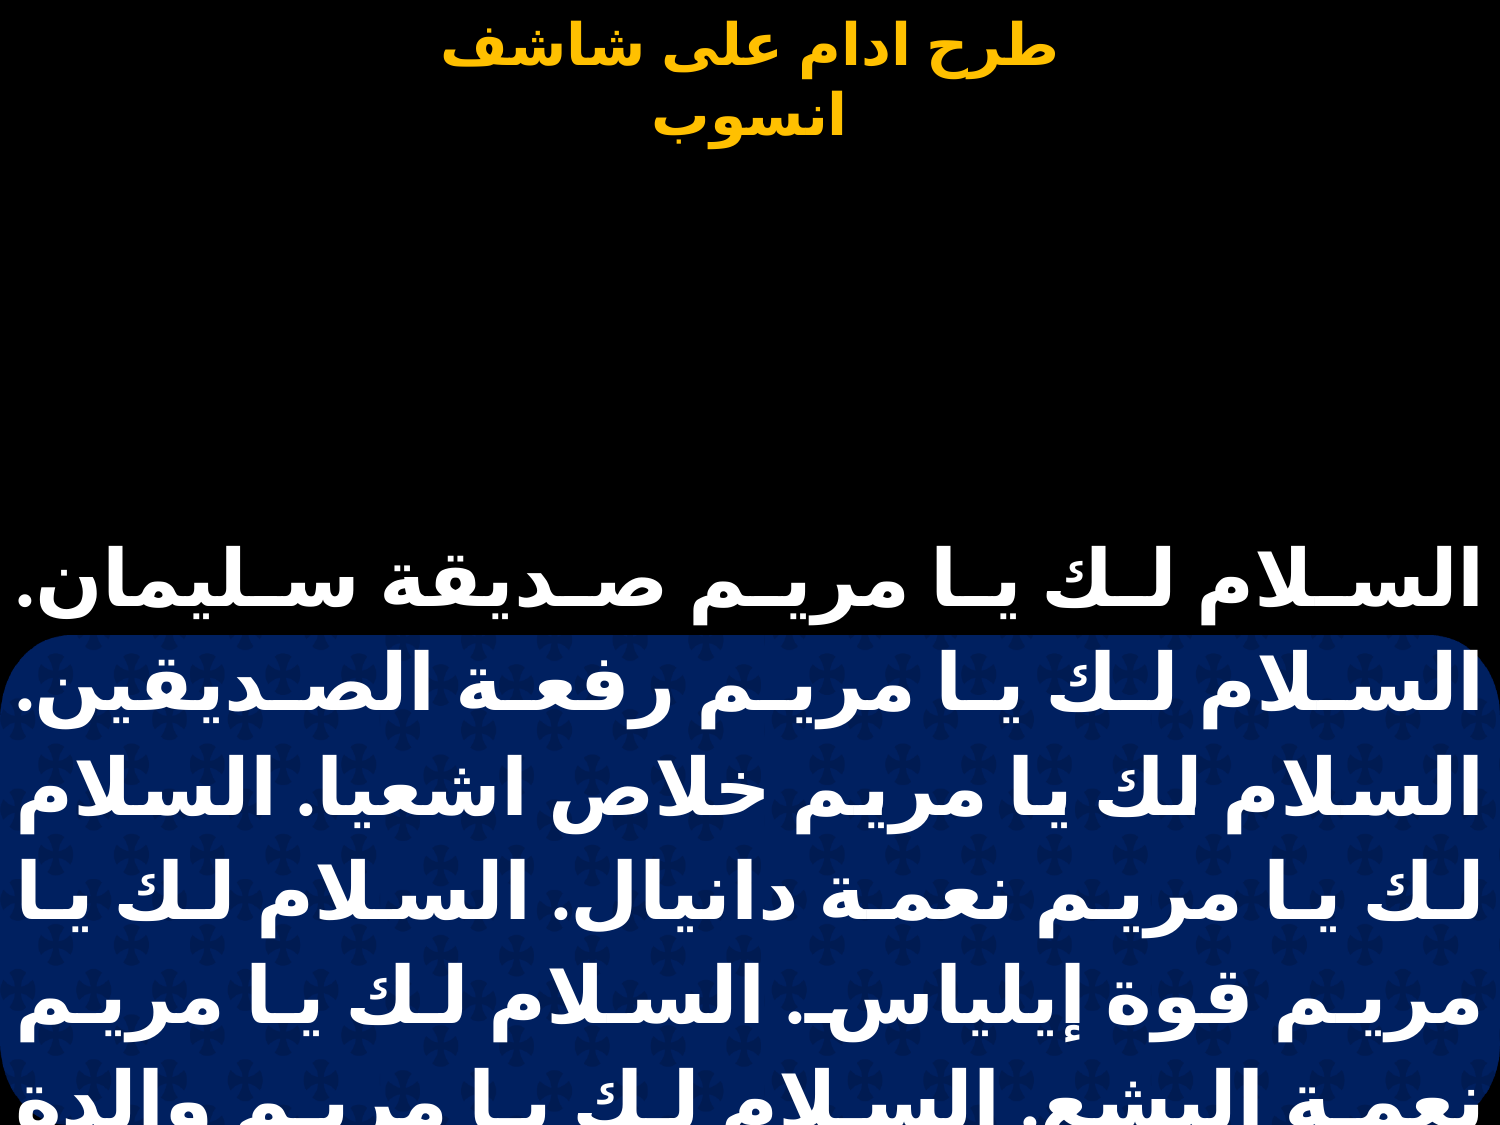

#
السلام لك يا مريم صديقة سليمان. السلام لك يا مريم رفعة الصديقين. السلام لك يا مريم خلاص اشعيا. السلام لك يا مريم نعمة دانيال. السلام لك يا مريم قوة إيلياس. السلام لك يا مريم نعمة اليشع. السلام لك يا مريم والدة الإله.